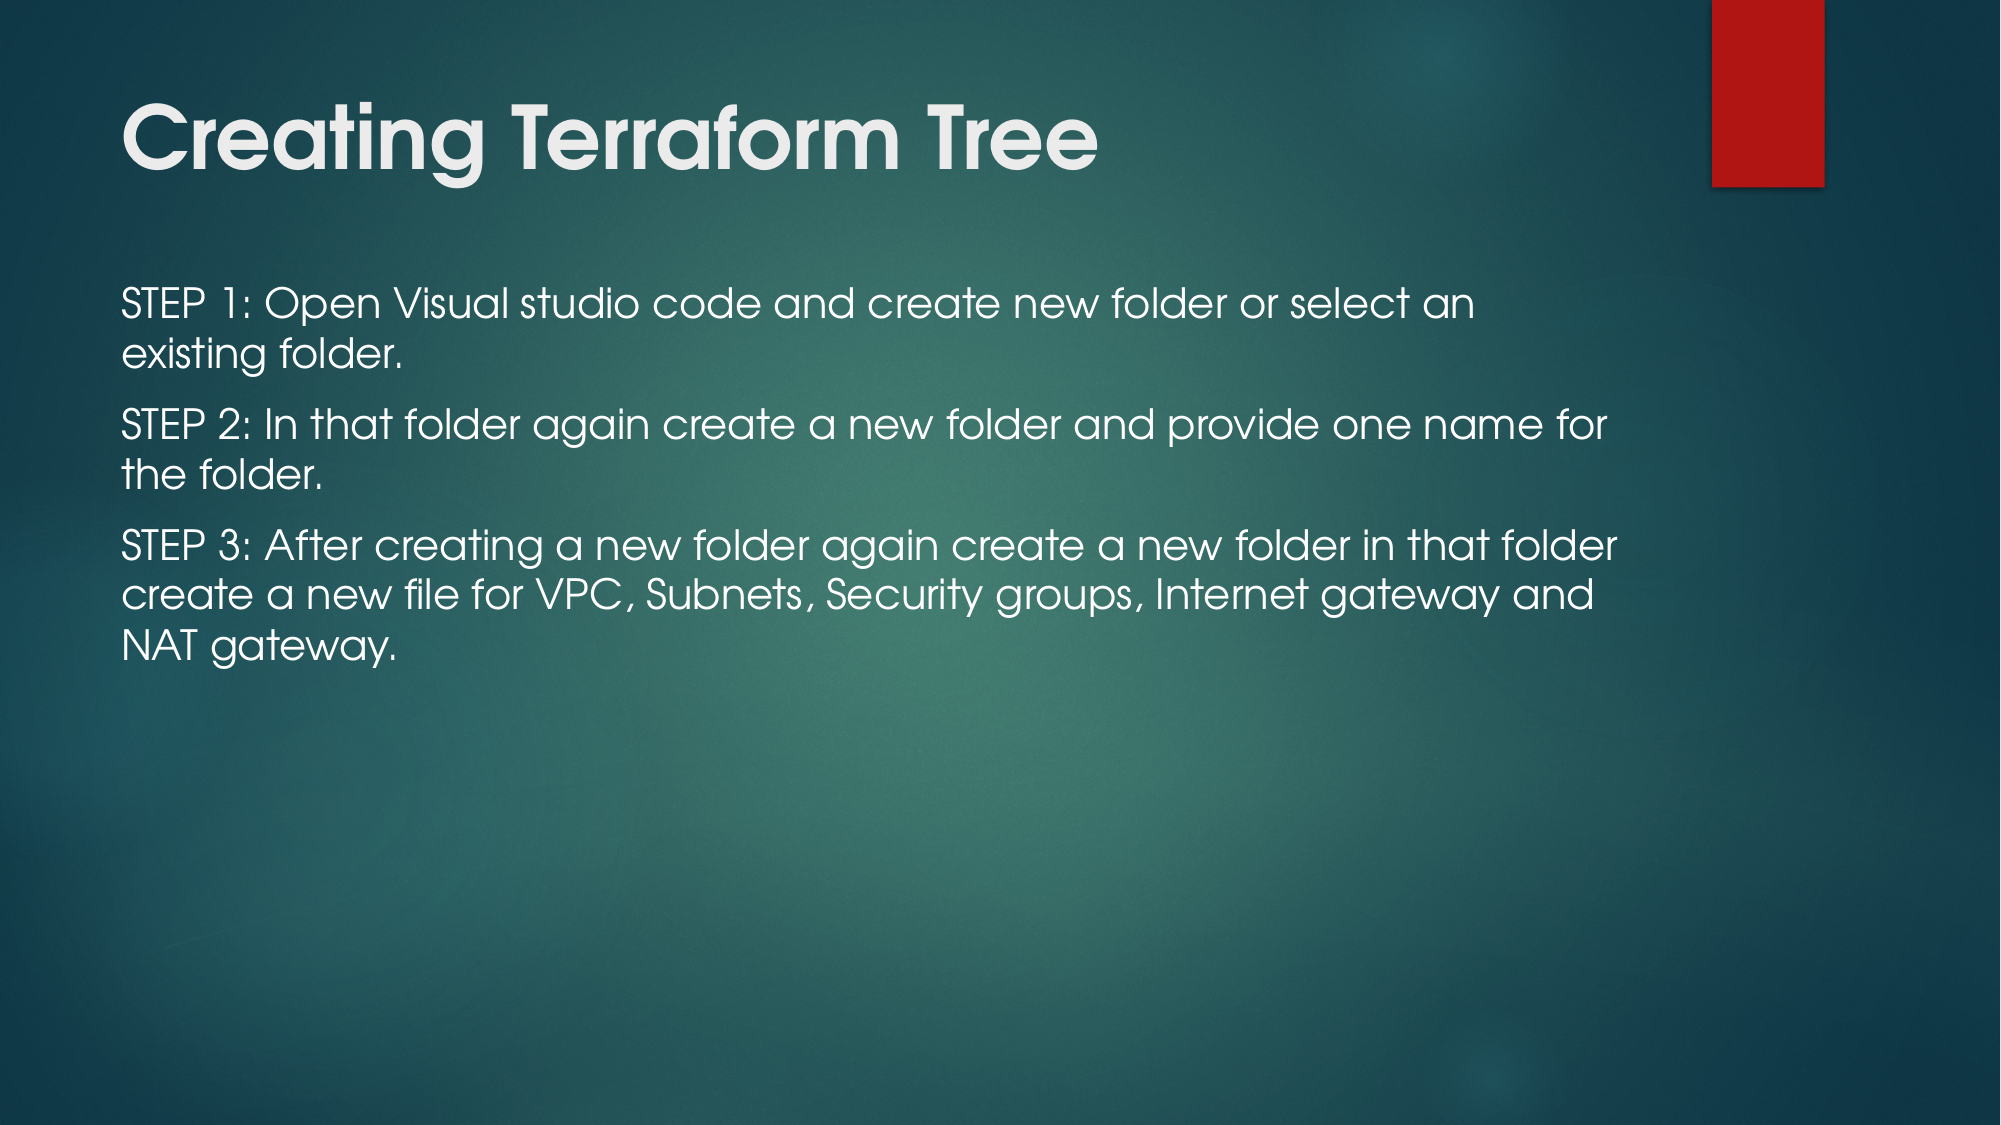

# Creating Terraform Tree
STEP 1: Open Visual studio code and create new folder or select an existing folder.
STEP 2: In that folder again create a new folder and provide one name for the folder.
STEP 3: After creating a new folder again create a new folder in that folder create a new file for VPC, Subnets, Security groups, Internet gateway and NAT gateway.